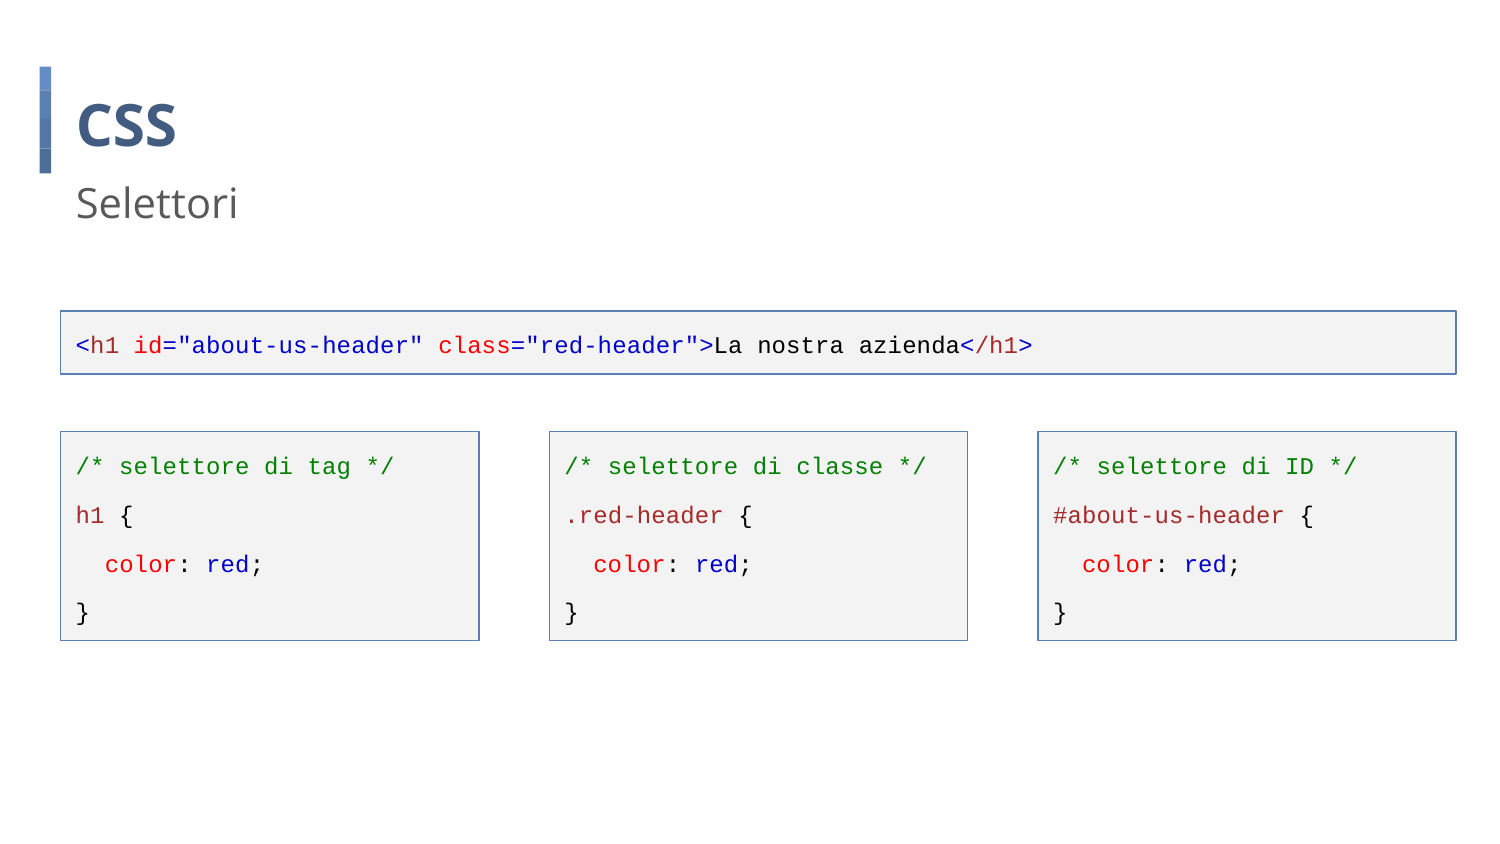

# CSS

Selettori
<h1 id="about-us-header" class="red-header">La nostra azienda</h1>
/* selettore di tag */
h1 {
  color: red;
}
/* selettore di classe */
.red-header {
  color: red;
}
/* selettore di ID */
#about-us-header {
  color: red;
}